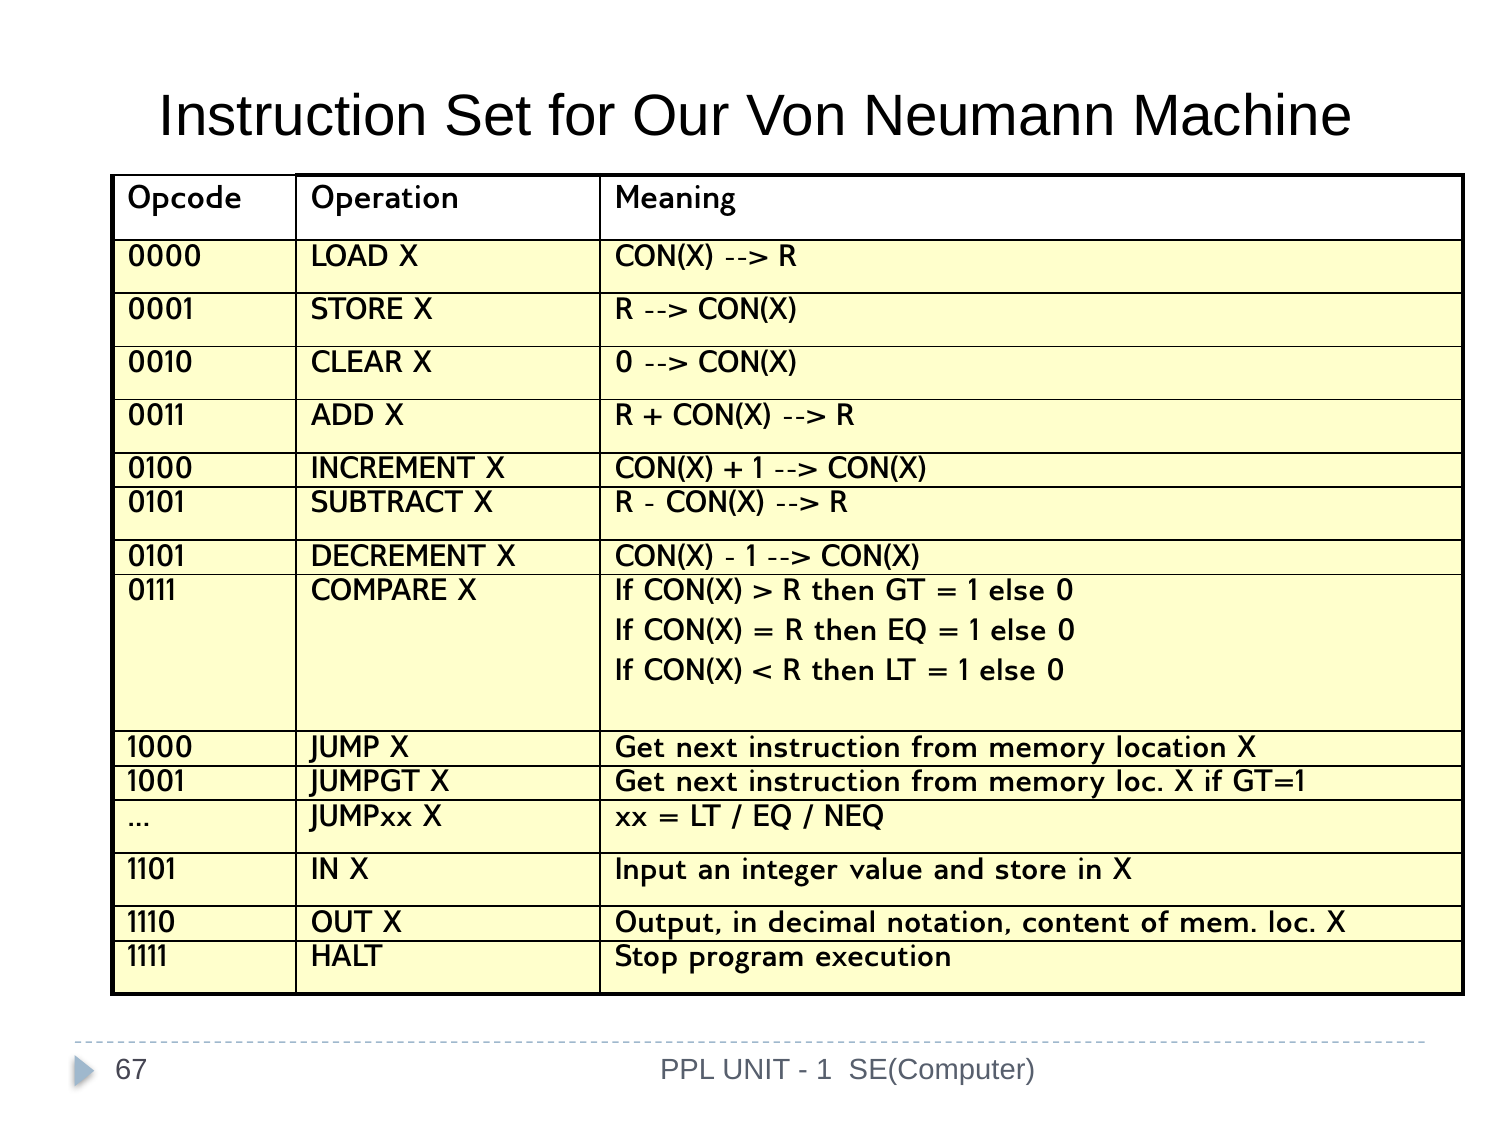

Instruction Set for Our Von Neumann Machine
| Opcode | Operation | Meaning |
| --- | --- | --- |
| 0000 | LOAD X | CON(X) --> R |
| 0001 | STORE X | R --> CON(X) |
| 0010 | CLEAR X | 0 --> CON(X) |
| 0011 | ADD X | R + CON(X) --> R |
| 0100 | INCREMENT X | CON(X) + 1 --> CON(X) |
| 0101 | SUBTRACT X | R - CON(X) --> R |
| 0101 | DECREMENT X | CON(X) - 1 --> CON(X) |
| 0111 | COMPARE X | If CON(X) > R then GT = 1 else 0 If CON(X) = R then EQ = 1 else 0 If CON(X) < R then LT = 1 else 0 |
| 1000 | JUMP X | Get next instruction from memory location X |
| 1001 | JUMPGT X | Get next instruction from memory loc. X if GT=1 |
| ... | JUMPxx X | xx = LT / EQ / NEQ |
| 1101 | IN X | Input an integer value and store in X |
| 1110 | OUT X | Output, in decimal notation, content of mem. loc. X |
| 1111 | HALT | Stop program execution |
67
PPL UNIT - 1  SE(Computer)